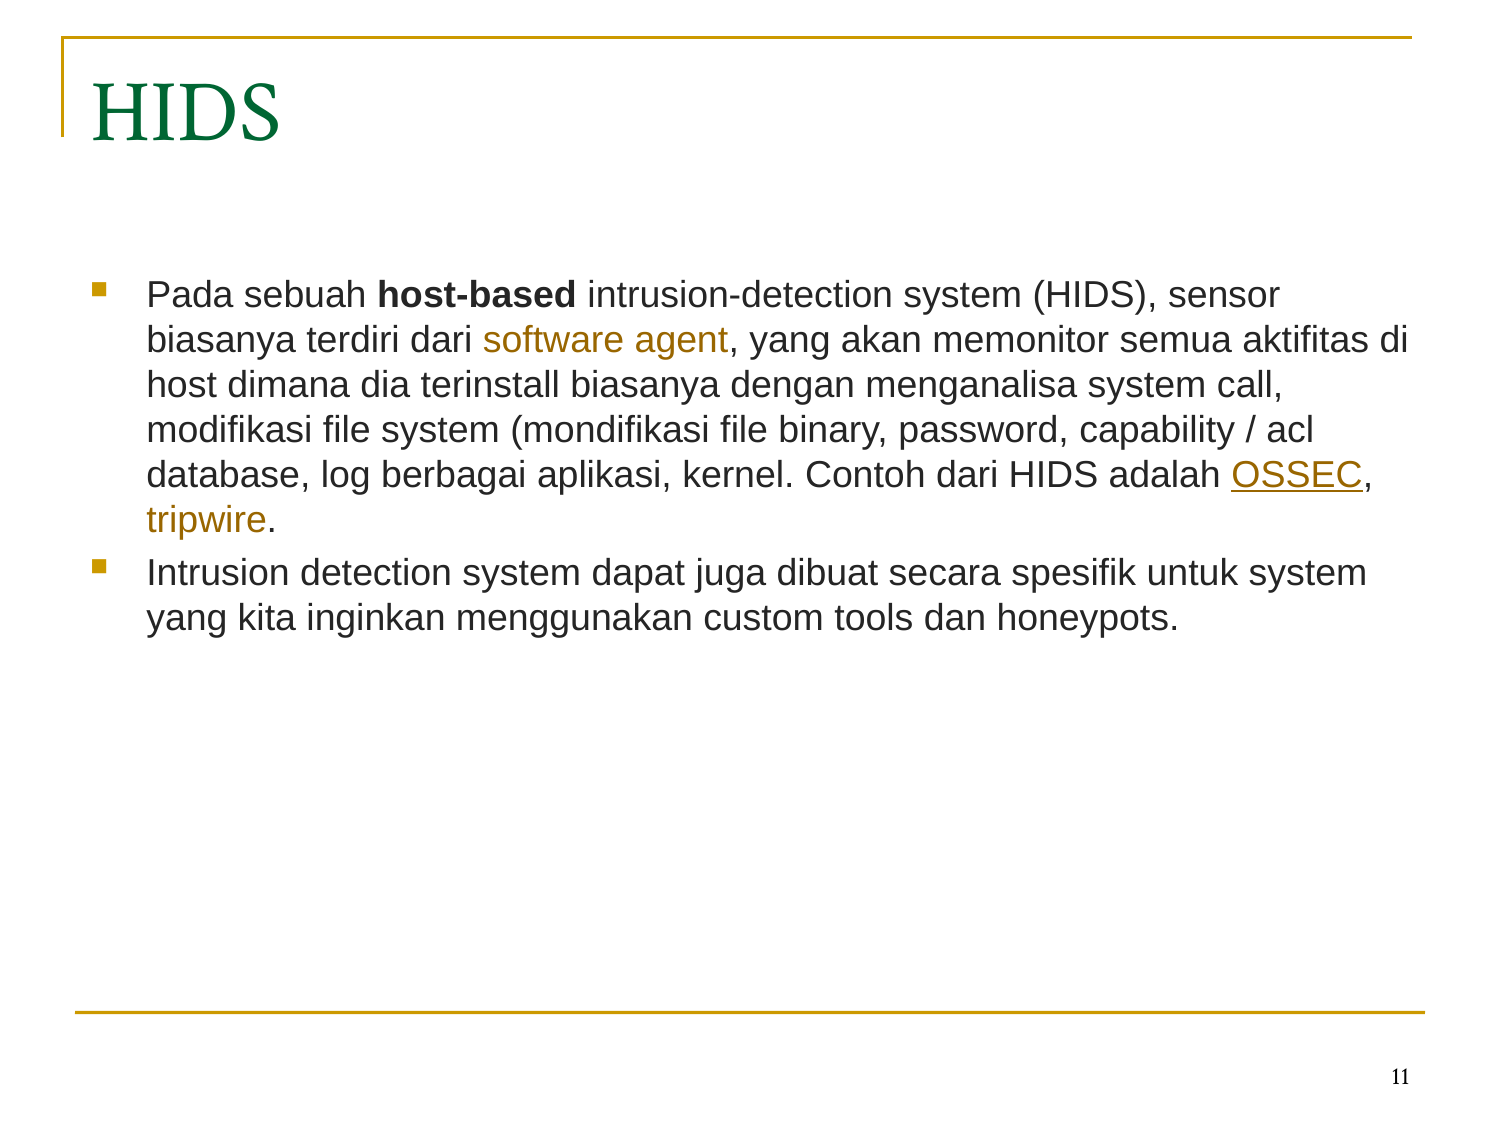

# HIDS
Pada sebuah host-based intrusion-detection system (HIDS), sensor biasanya terdiri dari software agent, yang akan memonitor semua aktifitas di host dimana dia terinstall biasanya dengan menganalisa system call, modifikasi file system (mondifikasi file binary, password, capability / acl database, log berbagai aplikasi, kernel. Contoh dari HIDS adalah OSSEC, tripwire.
Intrusion detection system dapat juga dibuat secara spesifik untuk system yang kita inginkan menggunakan custom tools dan honeypots.

11